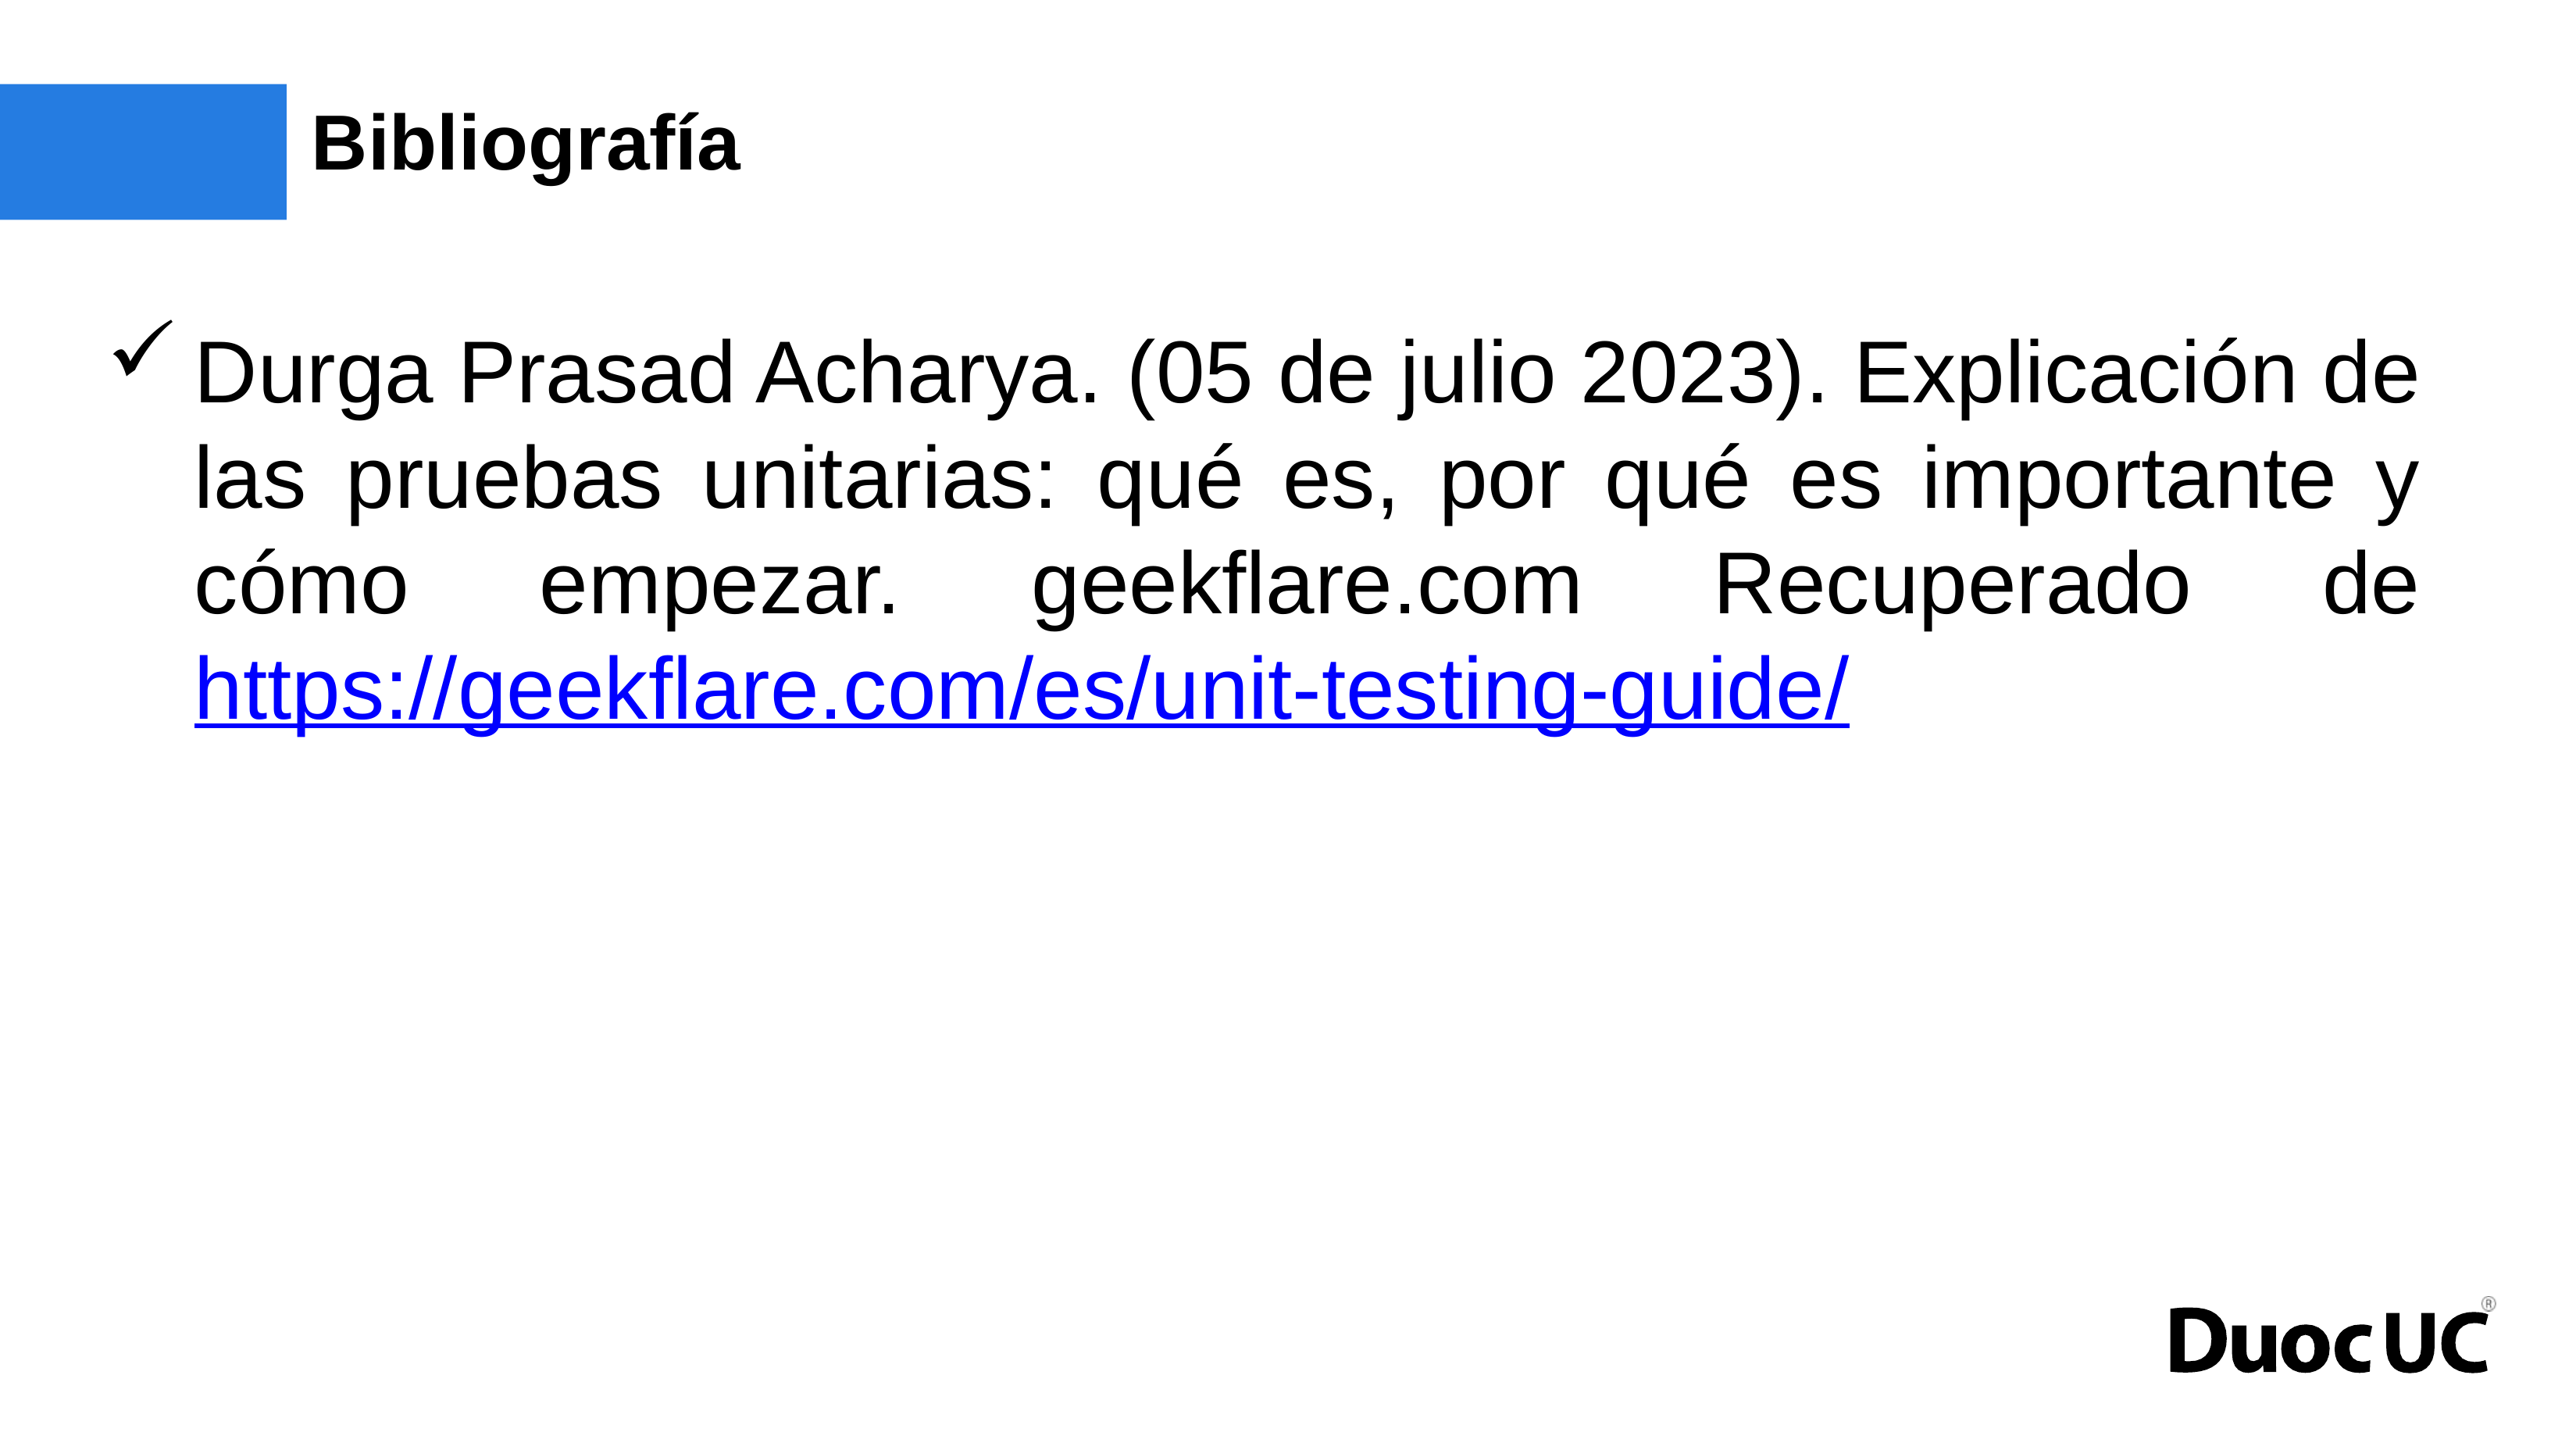

# Bibliografía
Durga Prasad Acharya. (05 de julio 2023). Explicación de las pruebas unitarias: qué es, por qué es importante y cómo empezar. geekflare.com Recuperado de https://geekflare.com/es/unit-testing-guide/